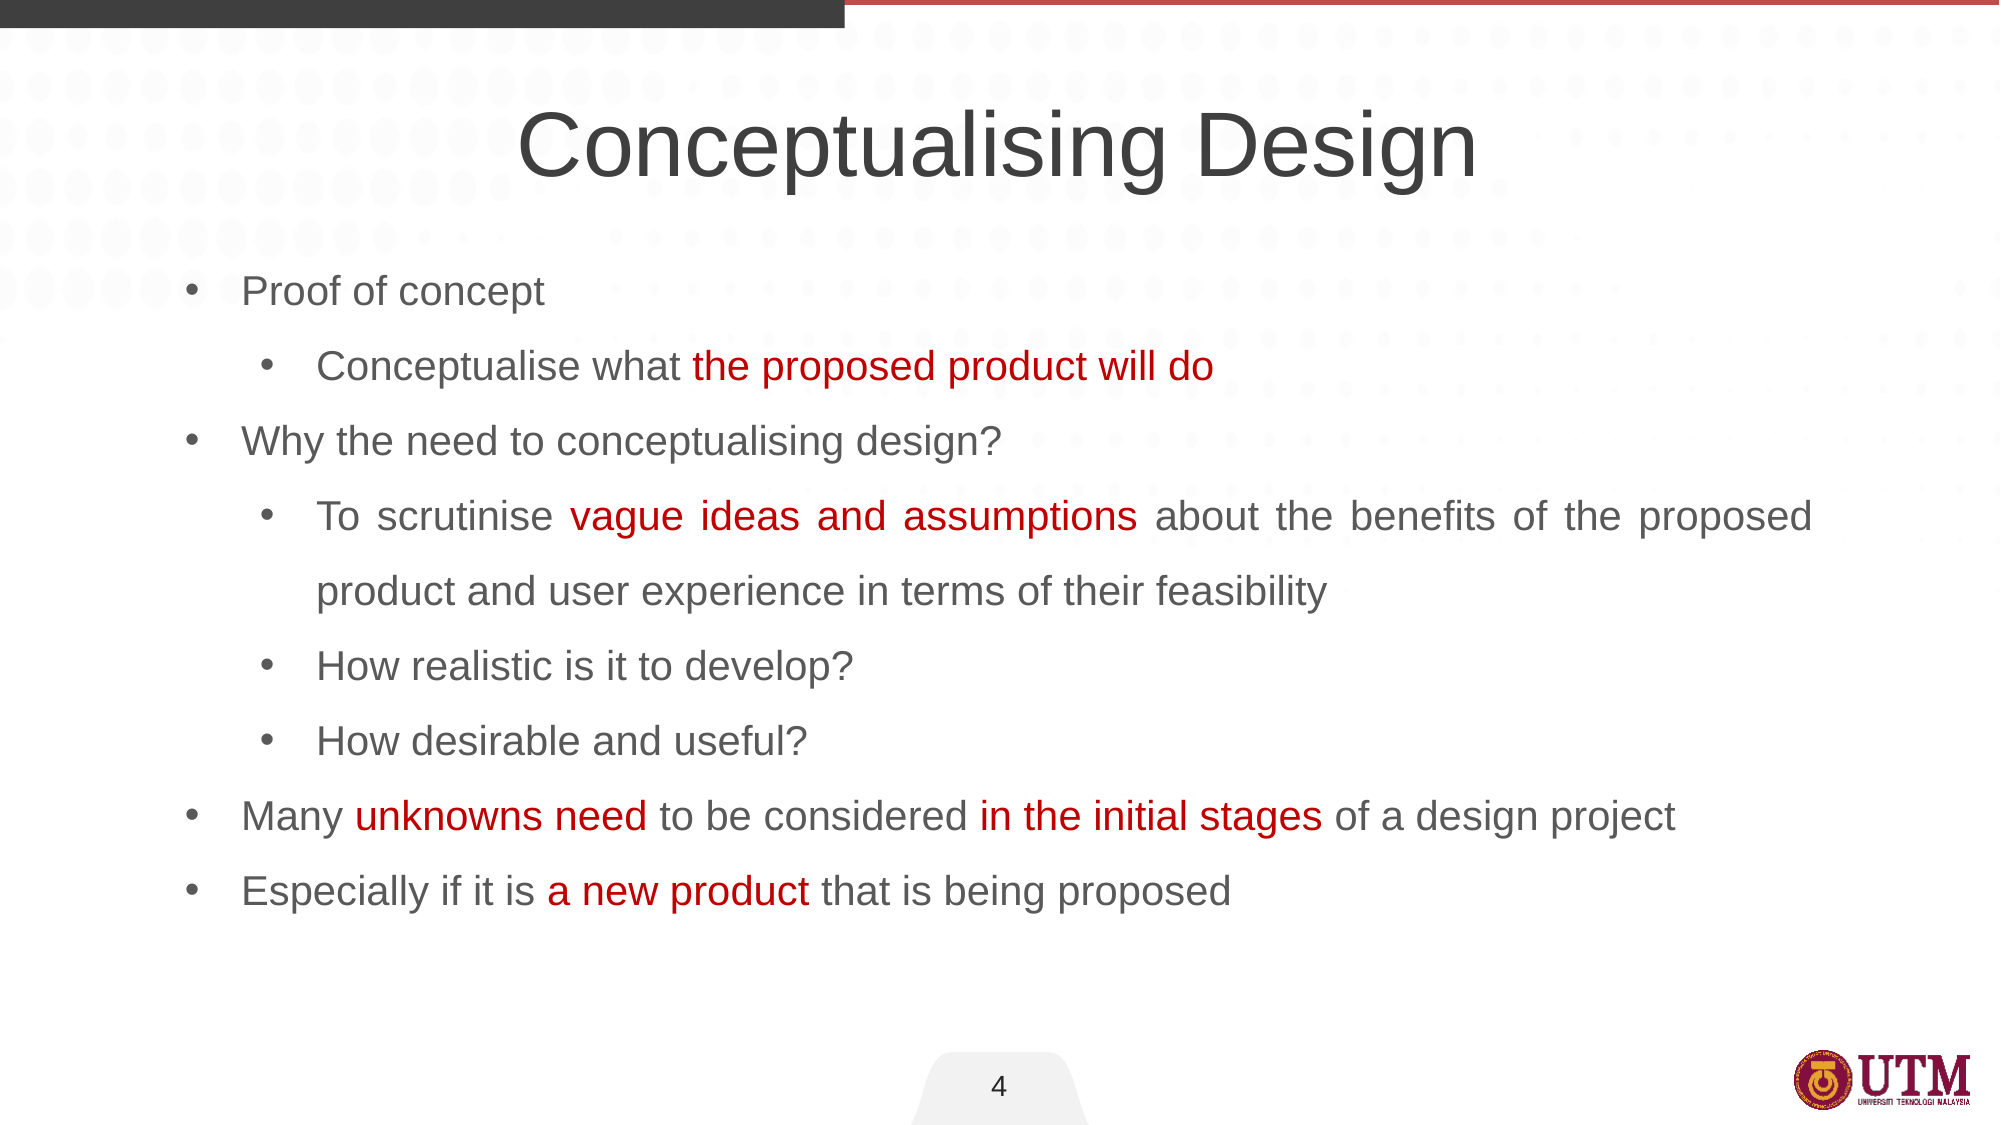

Conceptualising Design
Proof of concept
Conceptualise what the proposed product will do
Why the need to conceptualising design?
To scrutinise vague ideas and assumptions about the benefits of the proposed product and user experience in terms of their feasibility
How realistic is it to develop?
How desirable and useful?
Many unknowns need to be considered in the initial stages of a design project
Especially if it is a new product that is being proposed
4